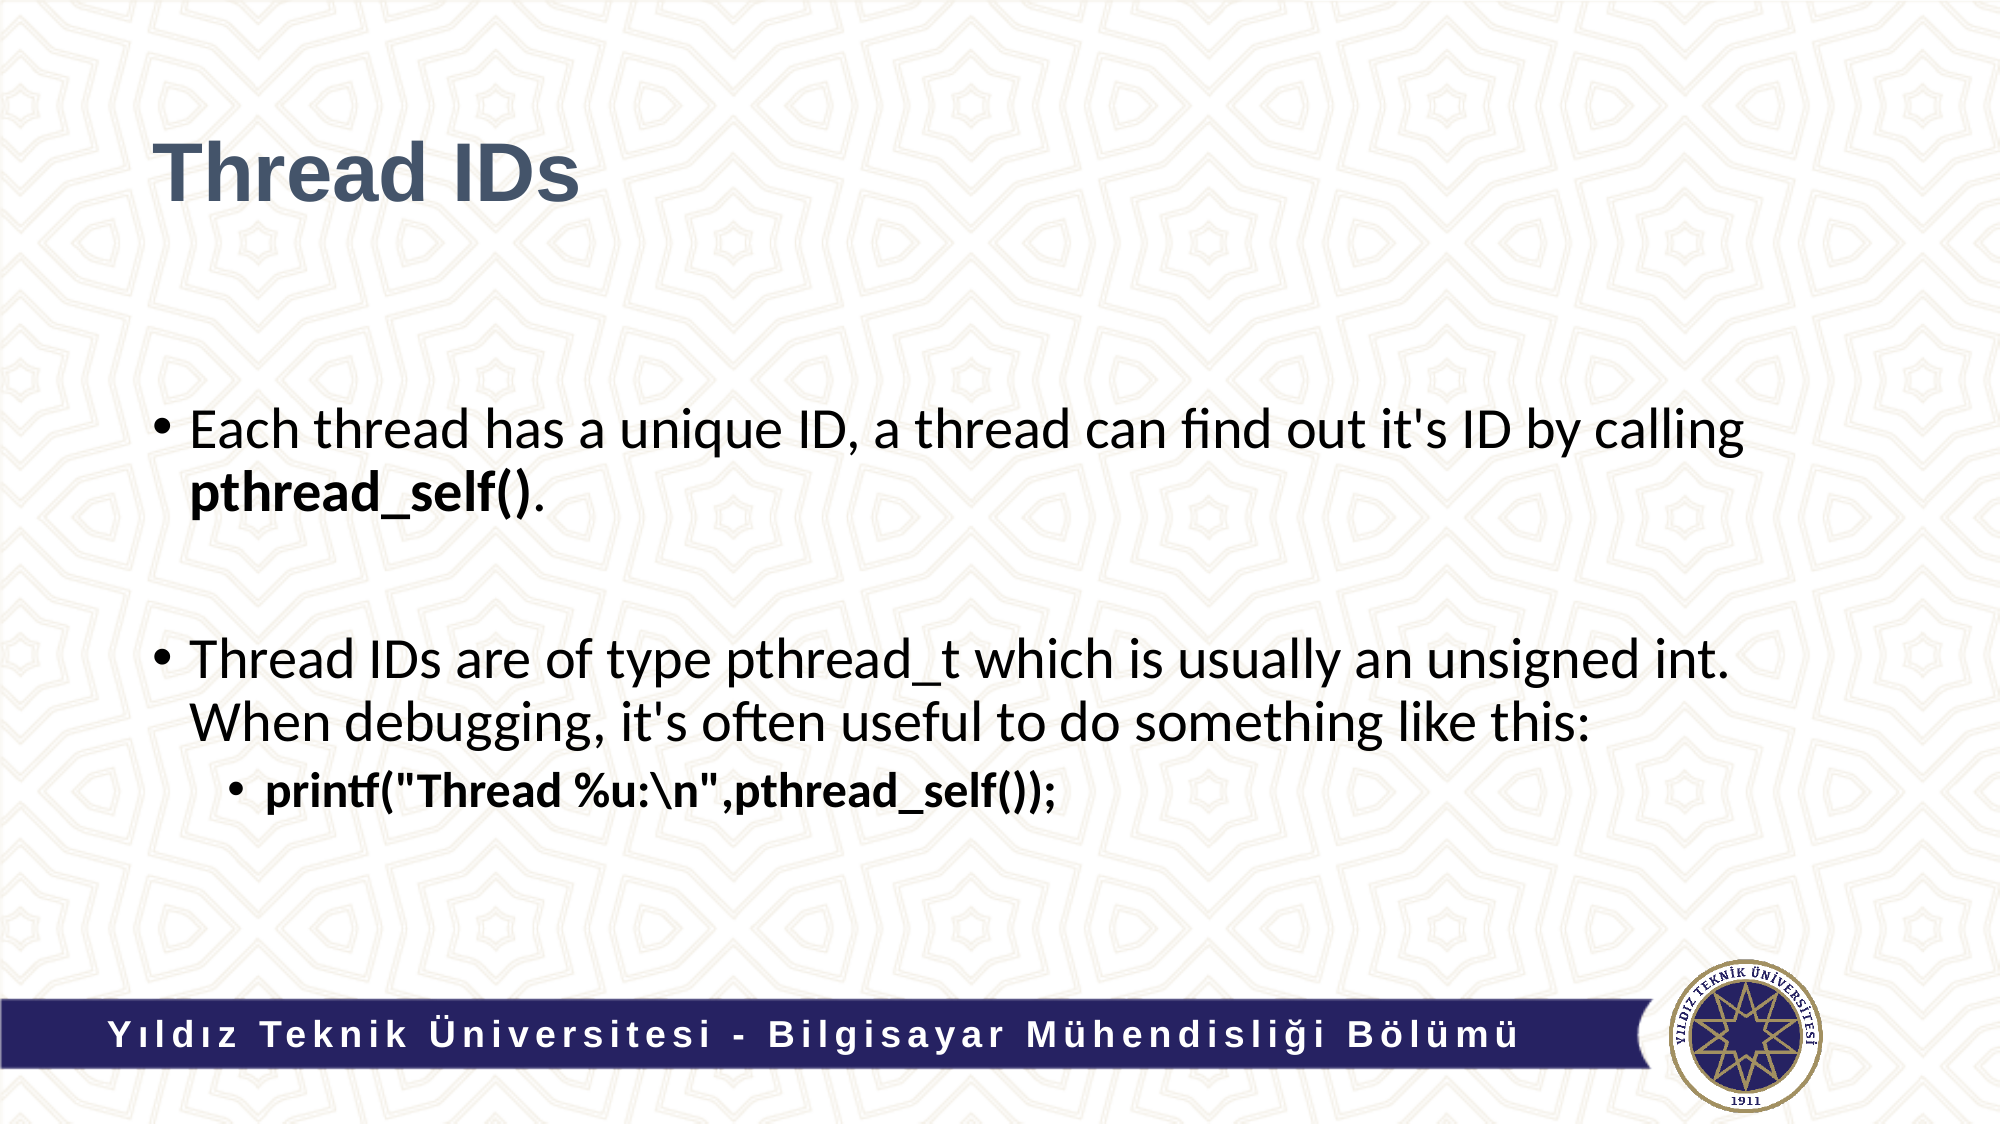

# Thread IDs

Each thread has a unique ID, a thread can find out it's ID by calling pthread_self().

Thread IDs are of type pthread_t which is usually an unsigned int. When debugging, it's often useful to do something like this:
printf("Thread %u:\n",pthread_self());

Yıldız Teknik Üniversitesi - Bilgisayar Mühendisliği Bölümü